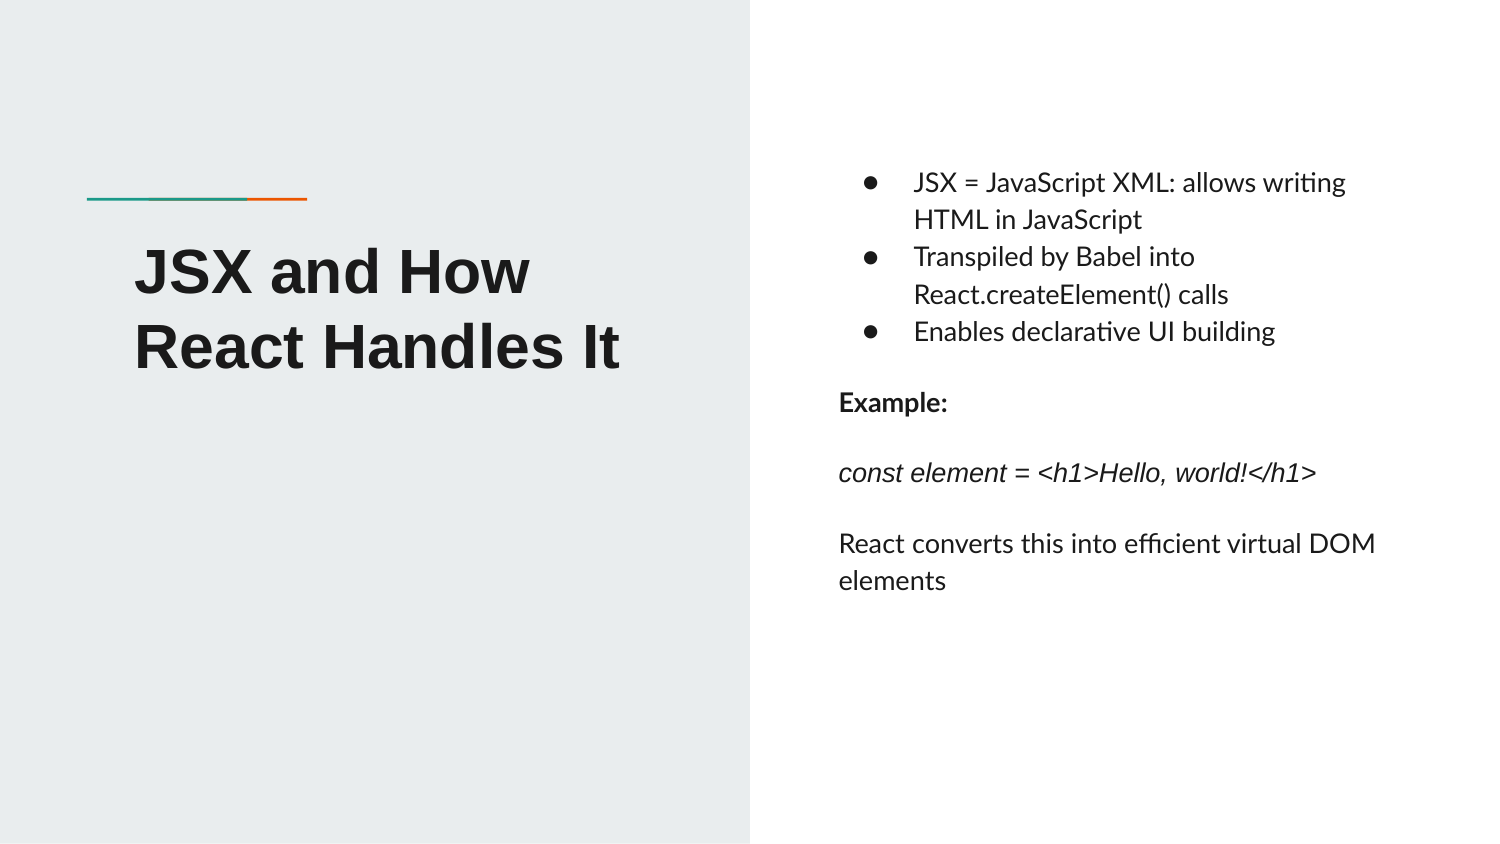

JSX = JavaScript XML: allows writing HTML in JavaScript
Transpiled by Babel into React.createElement() calls
Enables declarative UI building
Example:
const element = <h1>Hello, world!</h1>
React converts this into efficient virtual DOM elements
# JSX and How React Handles It